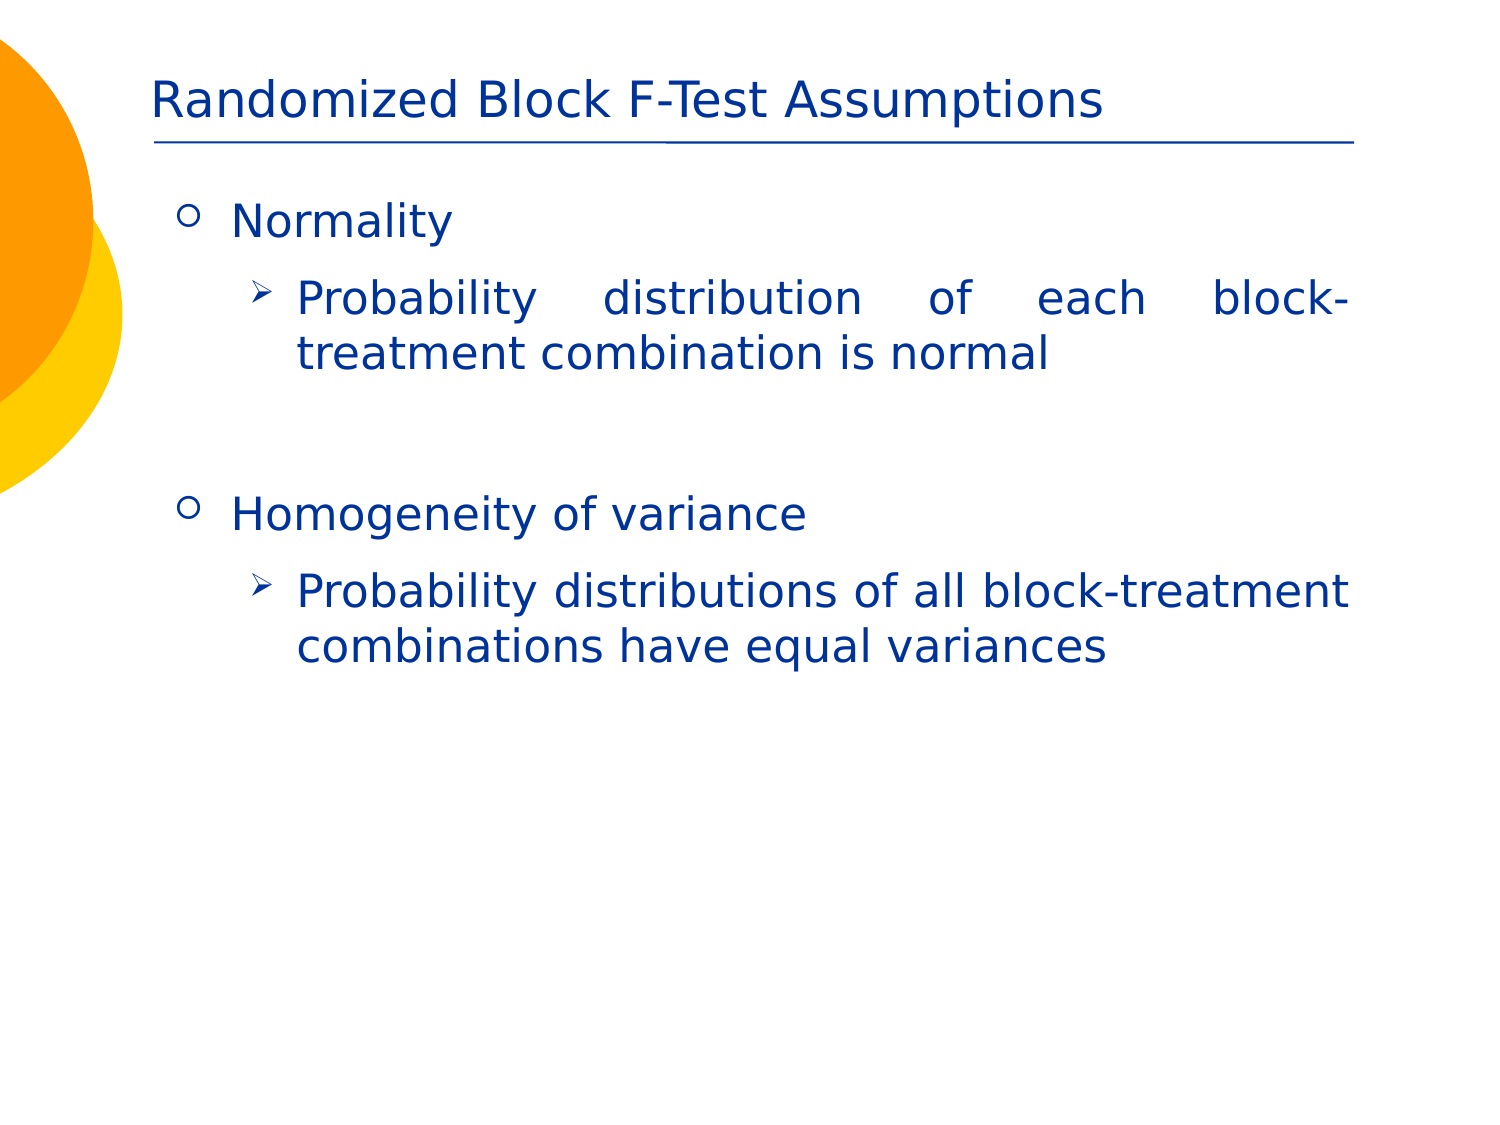

# Randomized Block F-Test Assumptions
Normality
Probability distribution of each block-treatment combination is normal

Homogeneity of variance
Probability distributions of all block-treatment combinations have equal variances